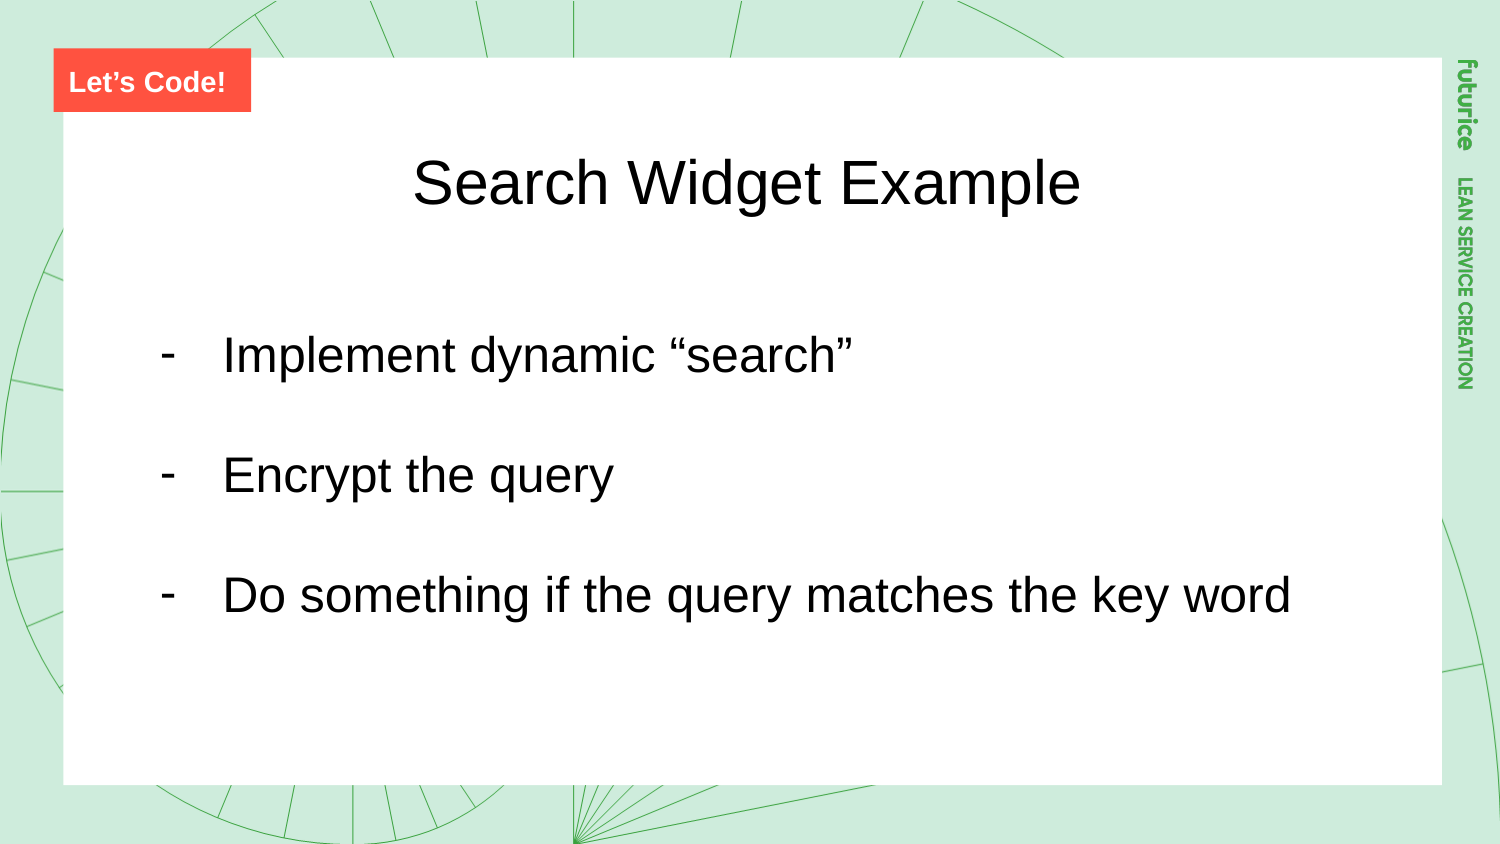

Let’s Code!
Search Widget Example

Implement dynamic “search”

Encrypt the query

Do something if the query matches the key word